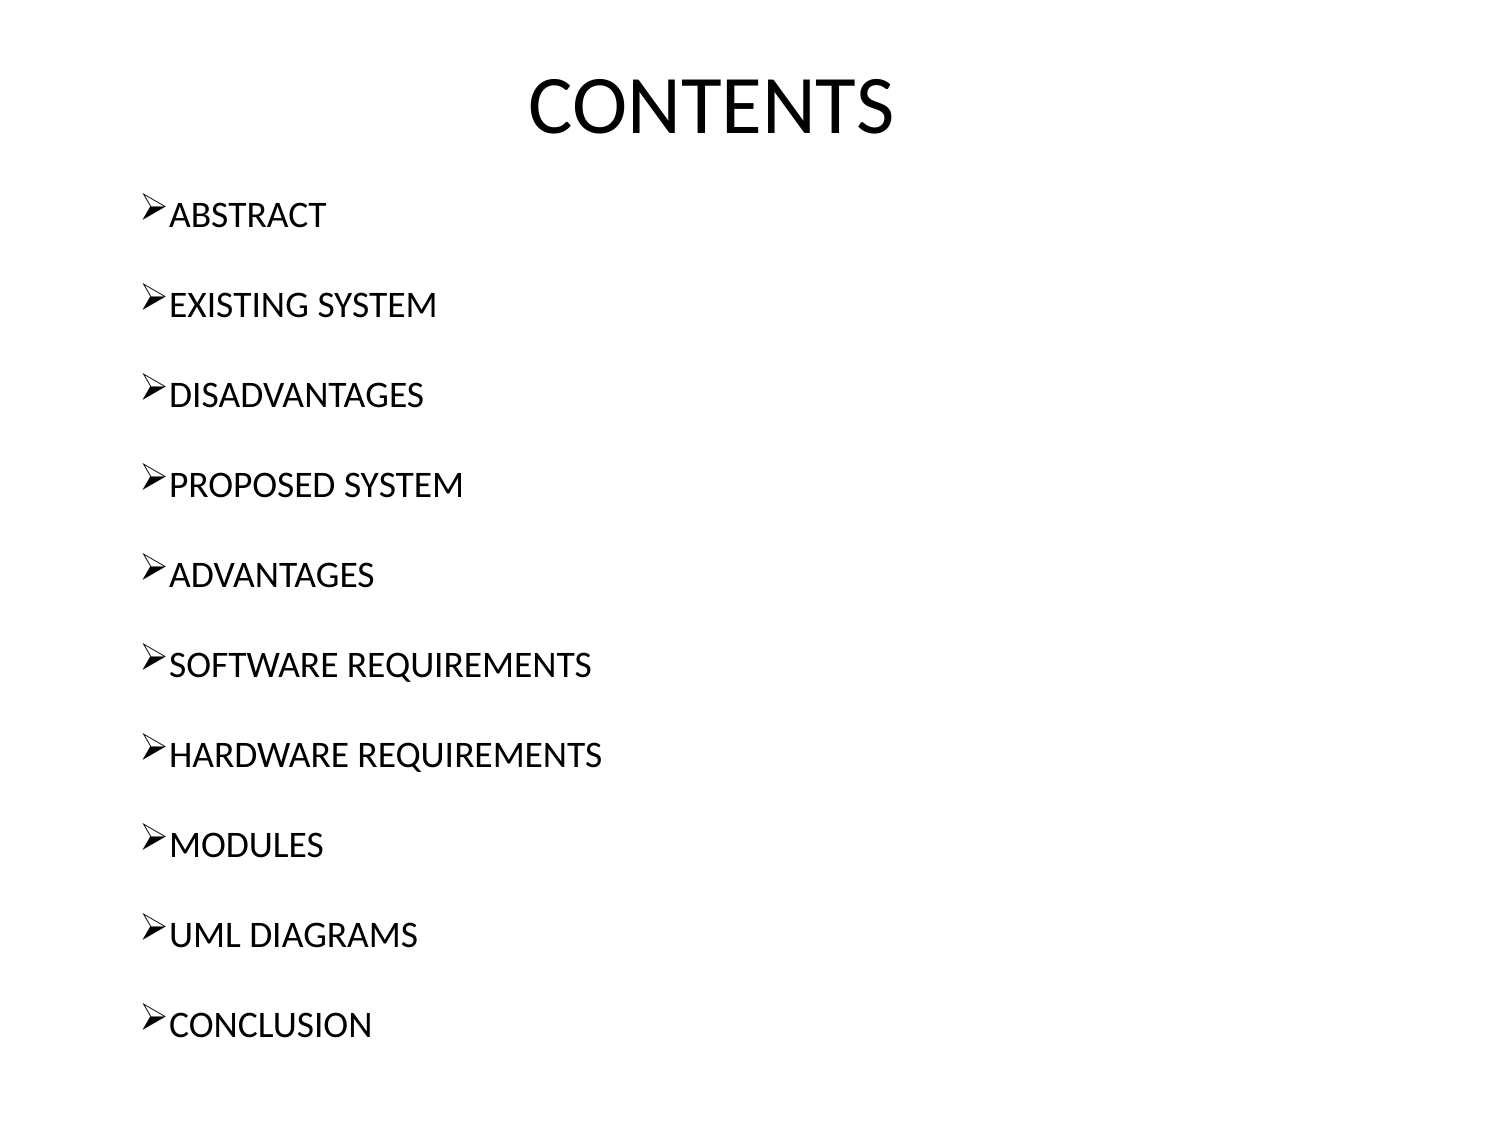

CONTENTS

ABSTRACT

EXISTING SYSTEM

DISADVANTAGES

PROPOSED SYSTEM

ADVANTAGES

SOFTWARE REQUIREMENTS

HARDWARE REQUIREMENTS

MODULES

UML DIAGRAMS

CONCLUSION